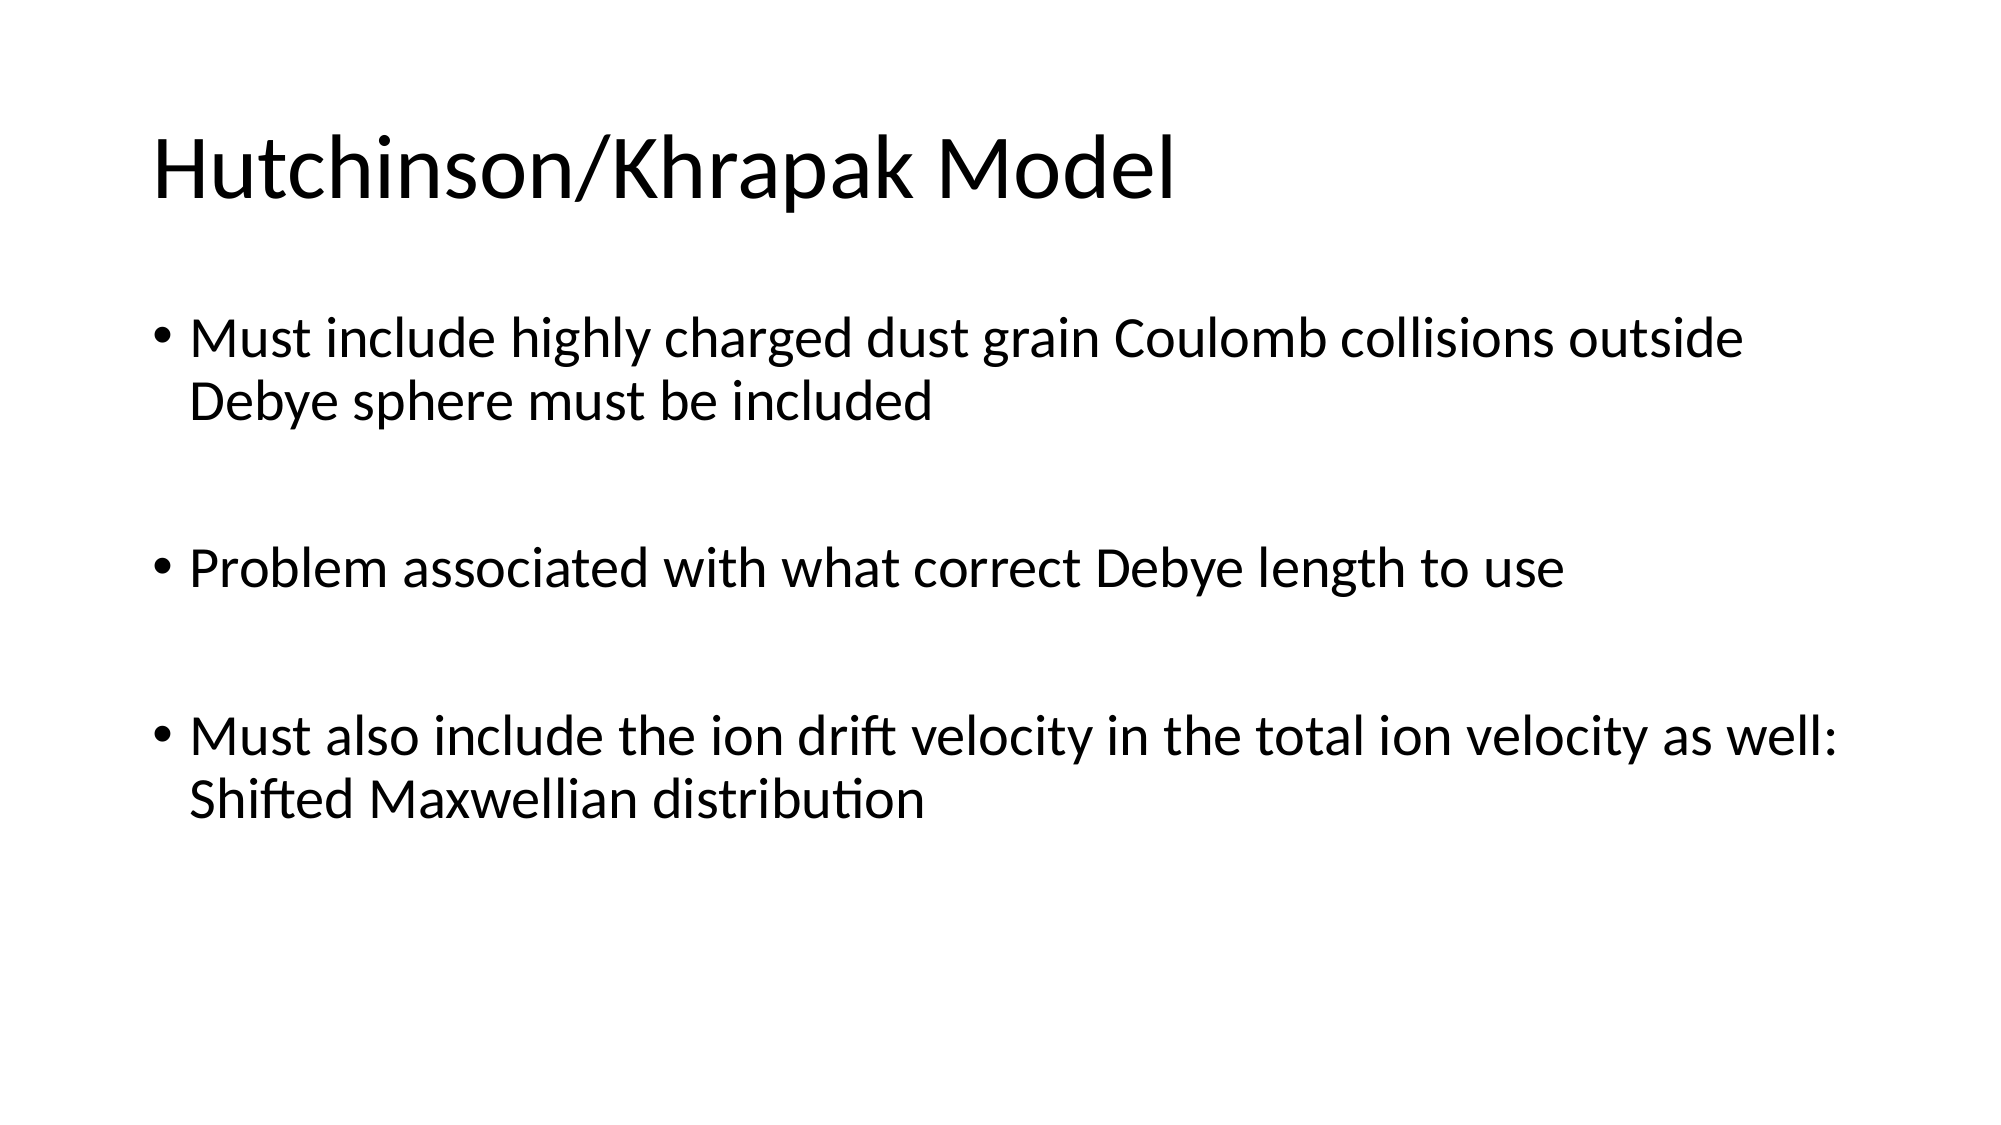

# Hutchinson/Khrapak Model
Must include highly charged dust grain Coulomb collisions outside Debye sphere must be included

Problem associated with what correct Debye length to use

Must also include the ion drift velocity in the total ion velocity as well: Shifted Maxwellian distribution